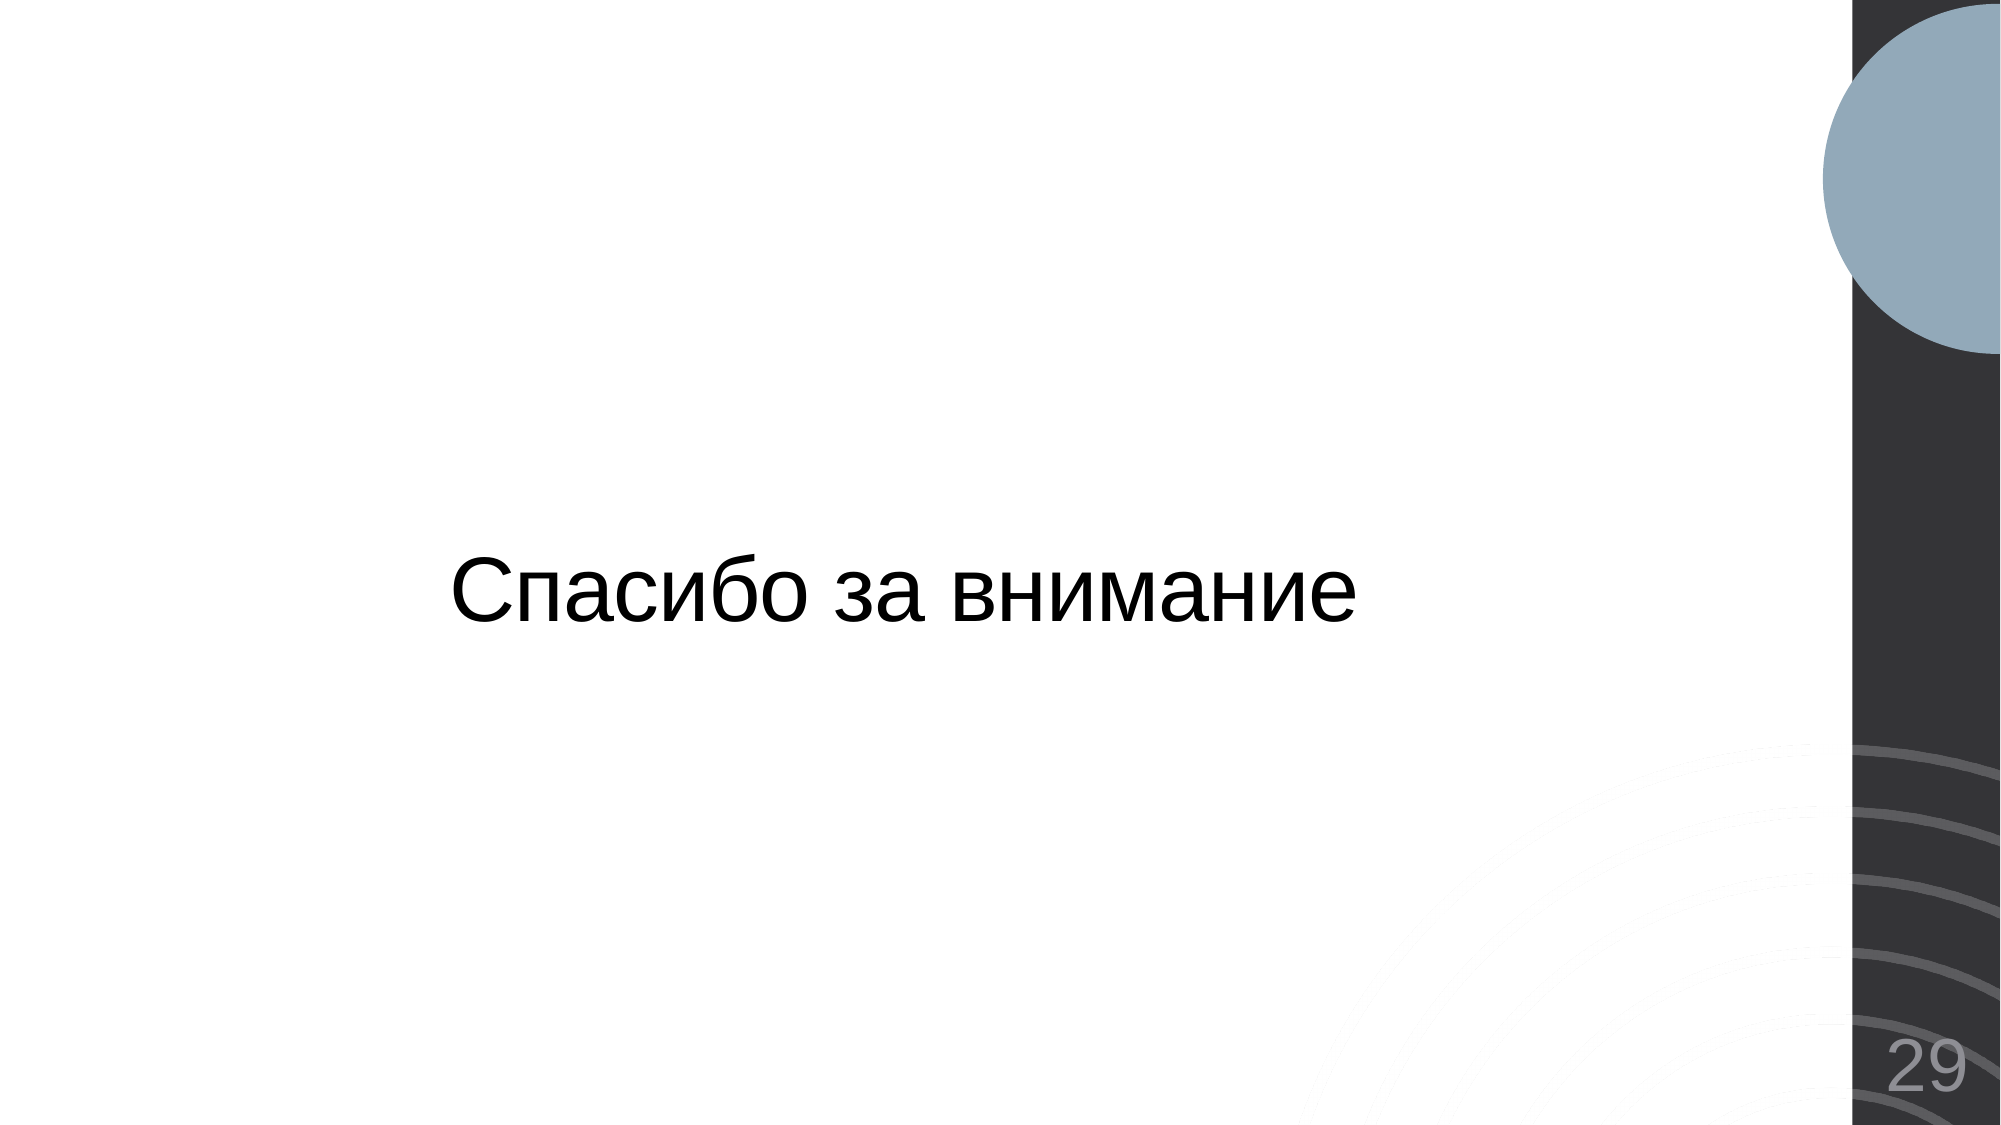

# Спасибо за внимание
Искусство риторики существует с древнейших времен
Как удерживать внимание во время выступлений
Как побороть страх перед аудиторией
29